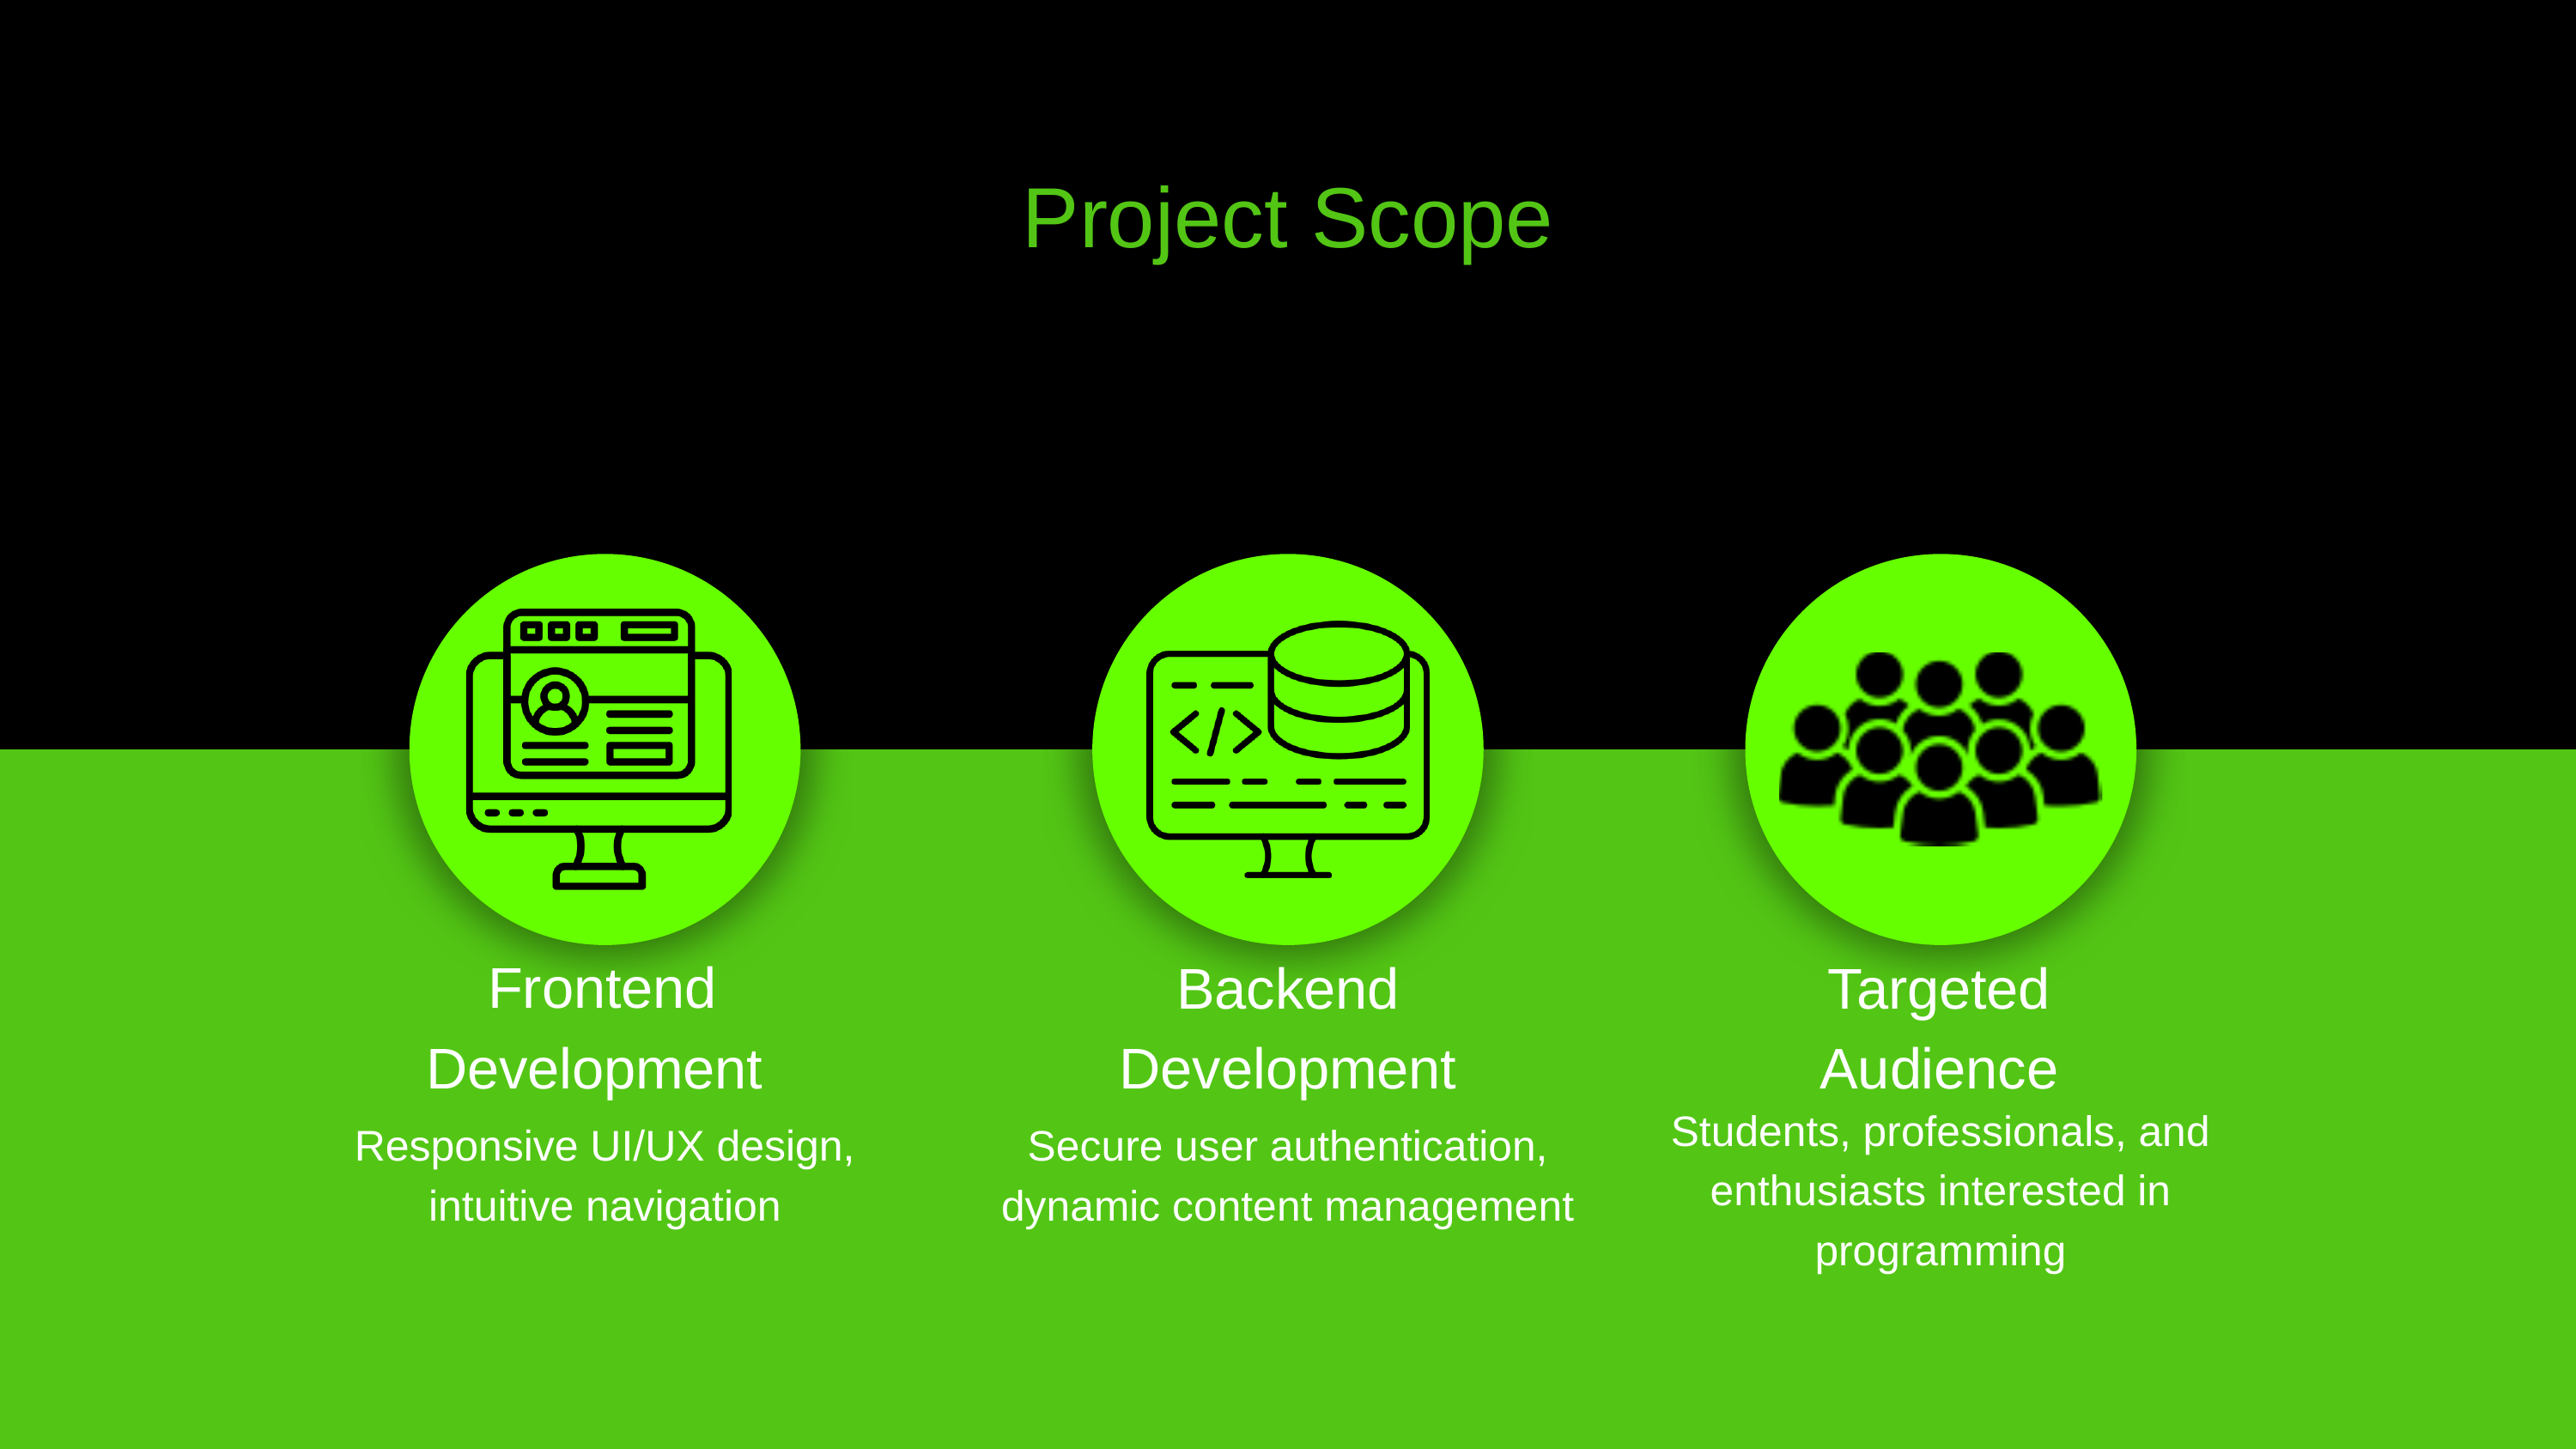

Project Scope

Frontend Development
Backend Development
Targeted Audience
Students, professionals, and enthusiasts interested in programming
Responsive UI/UX design, intuitive navigation

Secure user authentication, dynamic content management